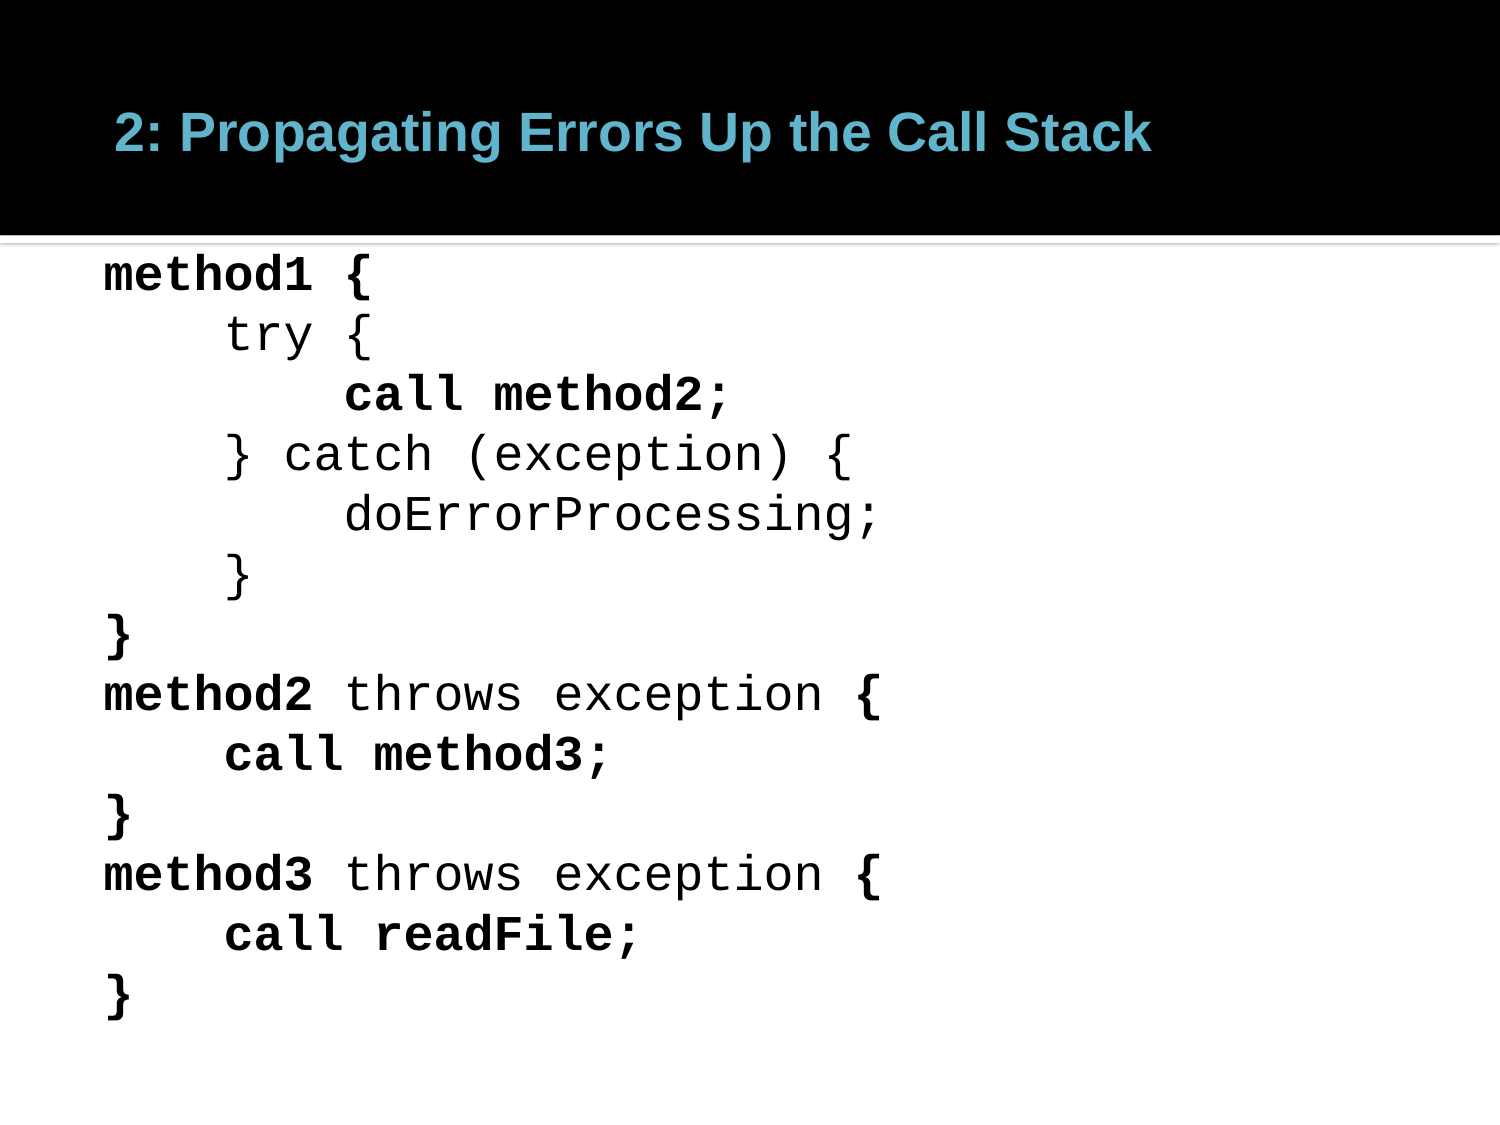

# 2: Propagating Errors Up the Call Stack
method1 {
    try {
        call method2;
    } catch (exception) {
        doErrorProcessing;
    }
}
method2 throws exception {
    call method3;
}
method3 throws exception {
    call readFile;
}